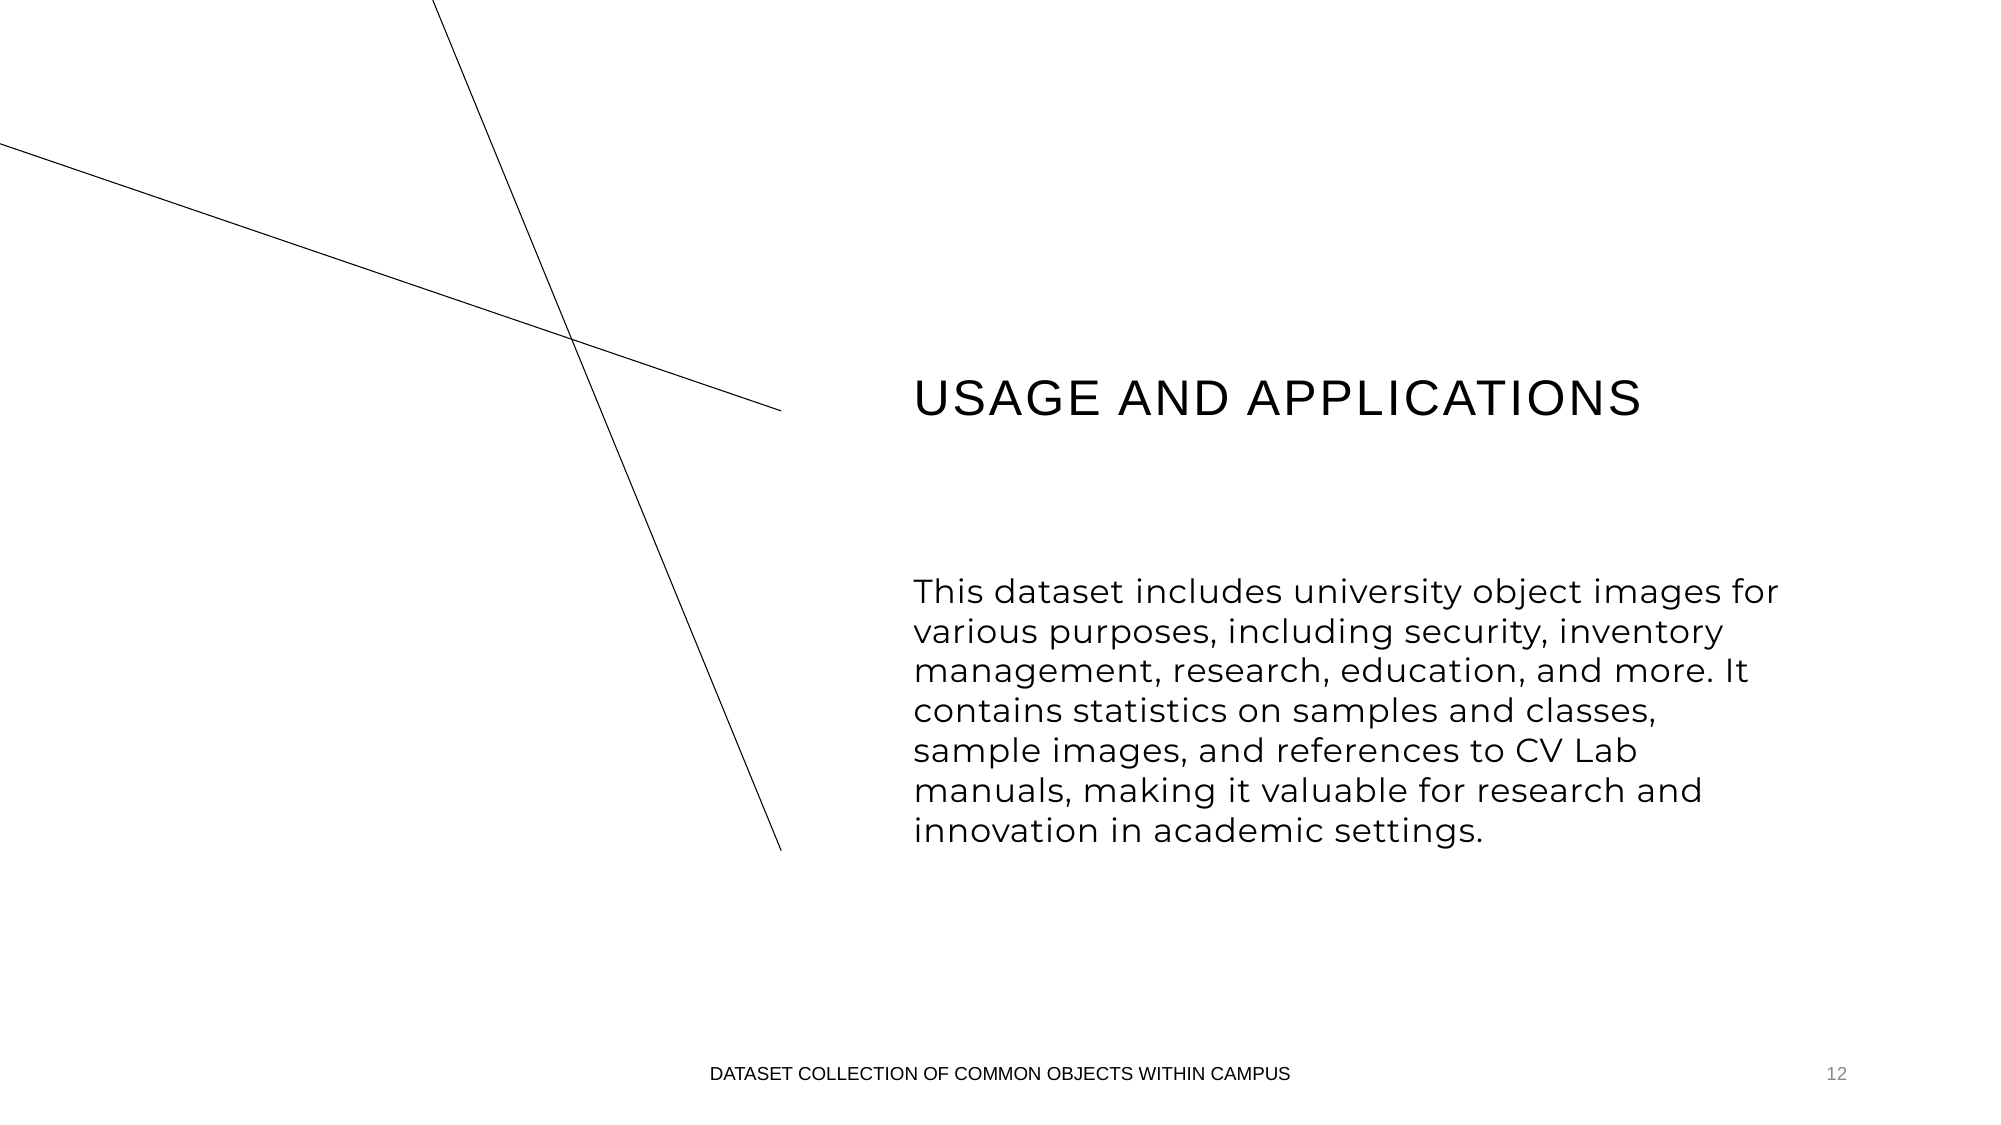

# Usage and Applications
This dataset includes university object images for various purposes, including security, inventory management, research, education, and more. It contains statistics on samples and classes, sample images, and references to CV Lab manuals, making it valuable for research and innovation in academic settings.
DATASET COLLECTION OF COMMON OBJECTS WITHIN CAMPUS
12